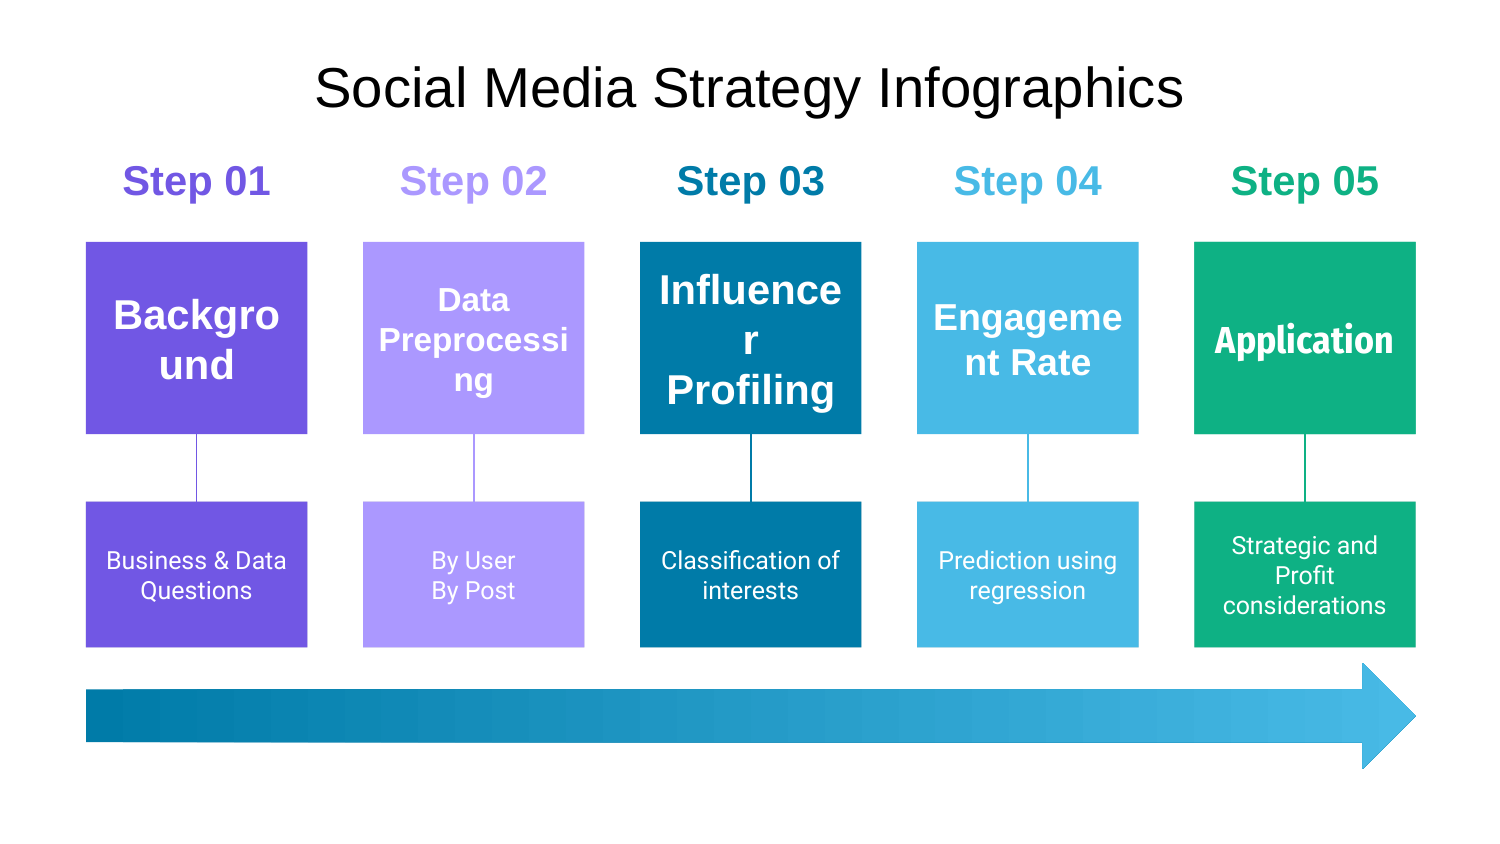

# Social Media Strategy Infographics
Step 01

Background

Business & Data Questions
Step 02

Data Preprocessing

By User
By Post
Step 03

Influencer Profiling

Classification of interests
Step 04

Engagement Rate

Prediction using regression
Step 05

Application

Strategic and Profit considerations